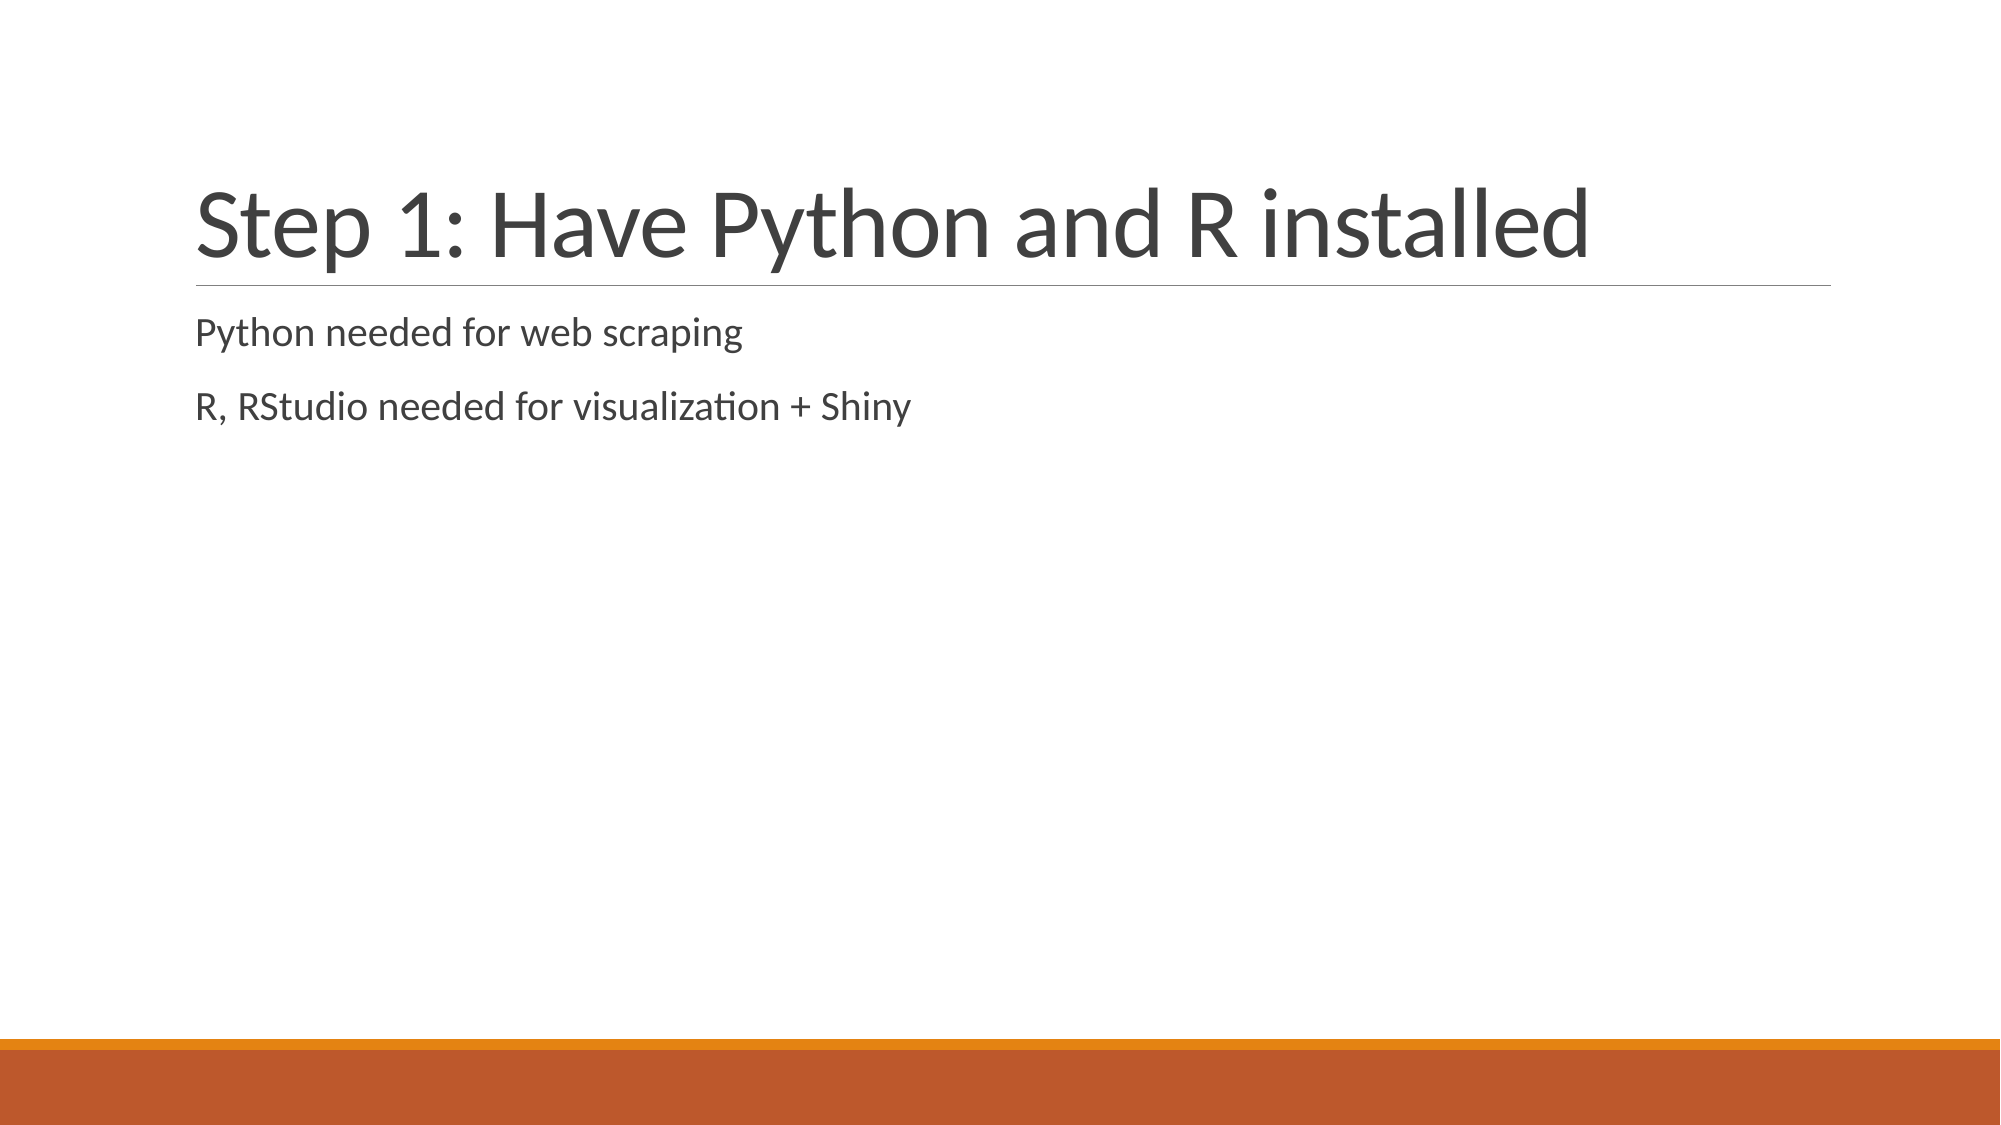

# Step 1: Have Python and R installed
Python needed for web scraping
R, RStudio needed for visualization + Shiny